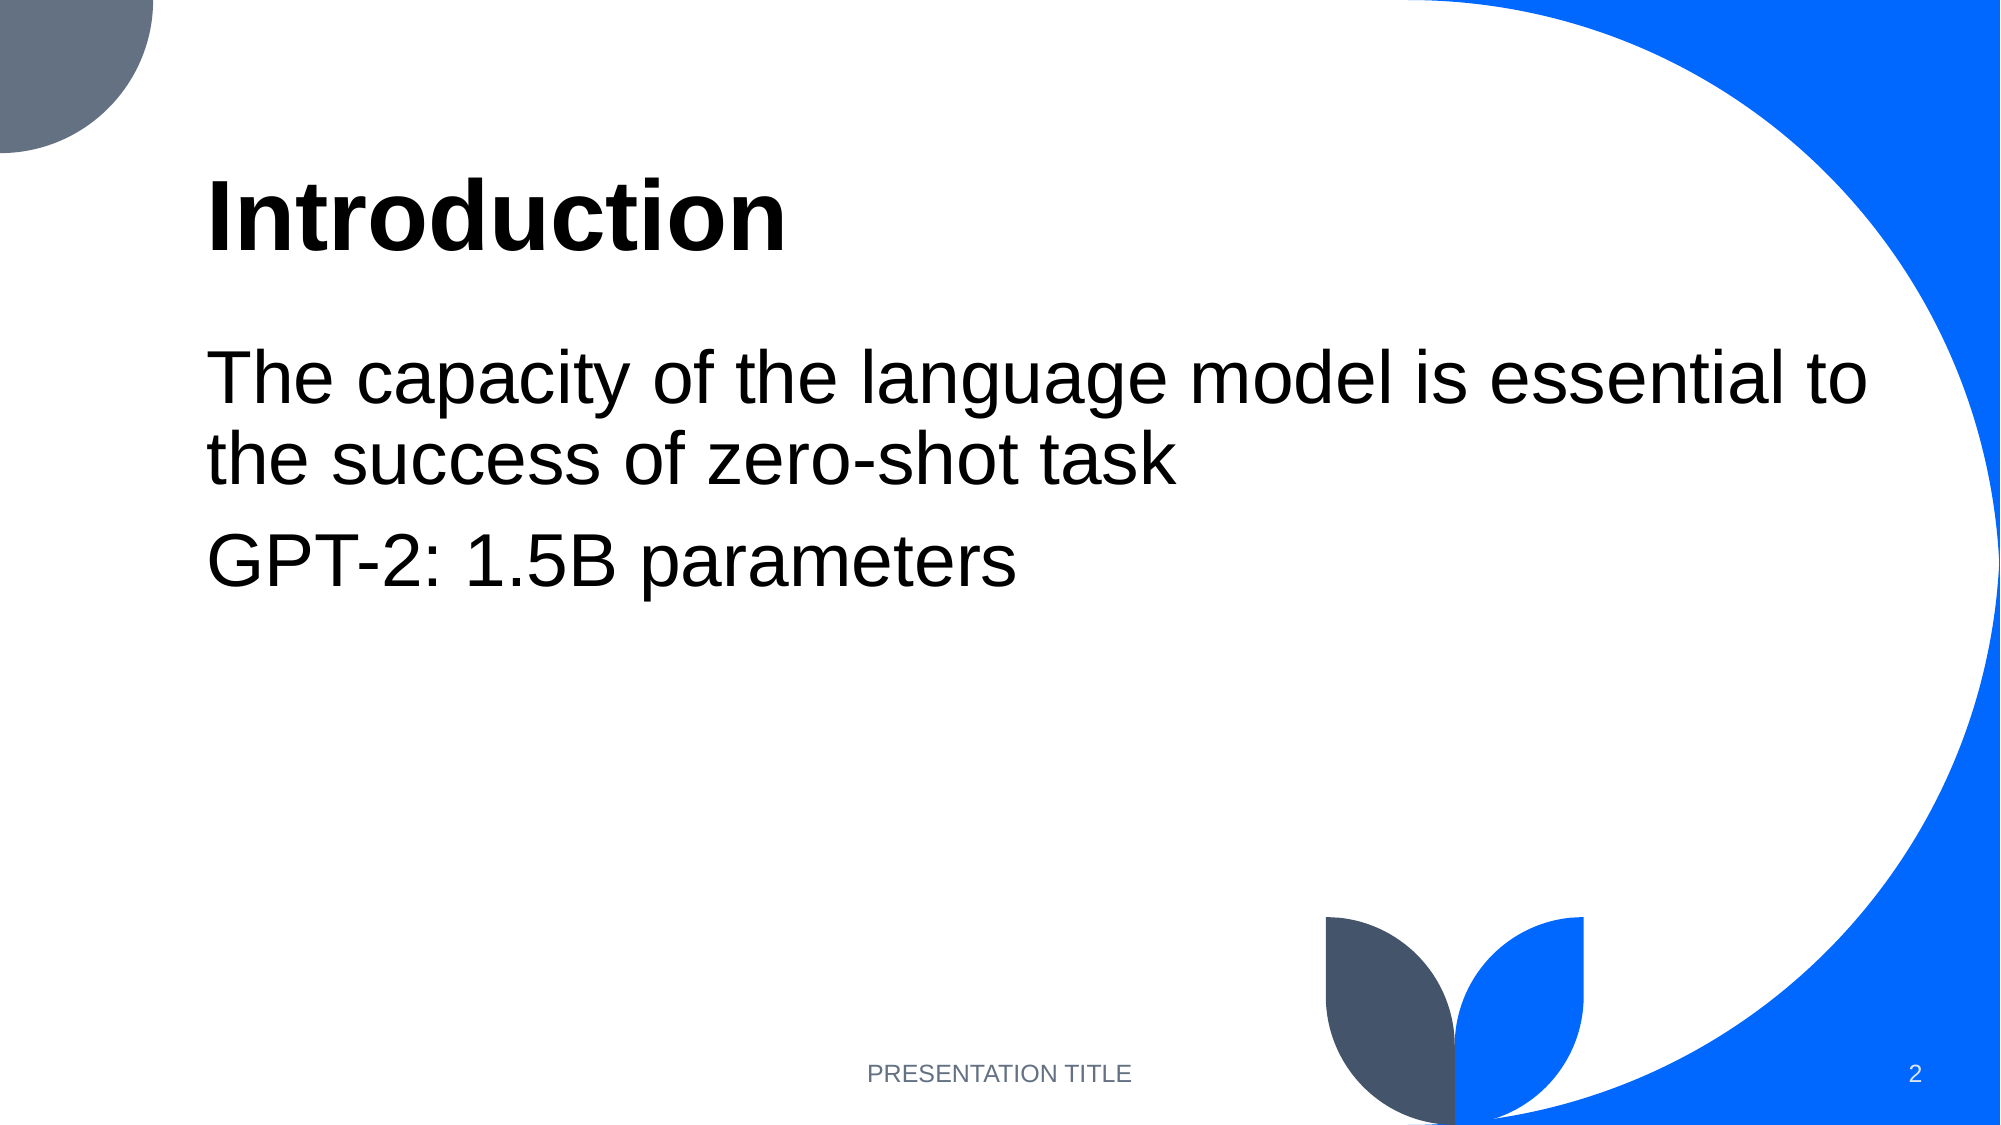

# Introduction
The capacity of the language model is essential to the success of zero-shot task
GPT-2: 1.5B parameters
PRESENTATION TITLE
2